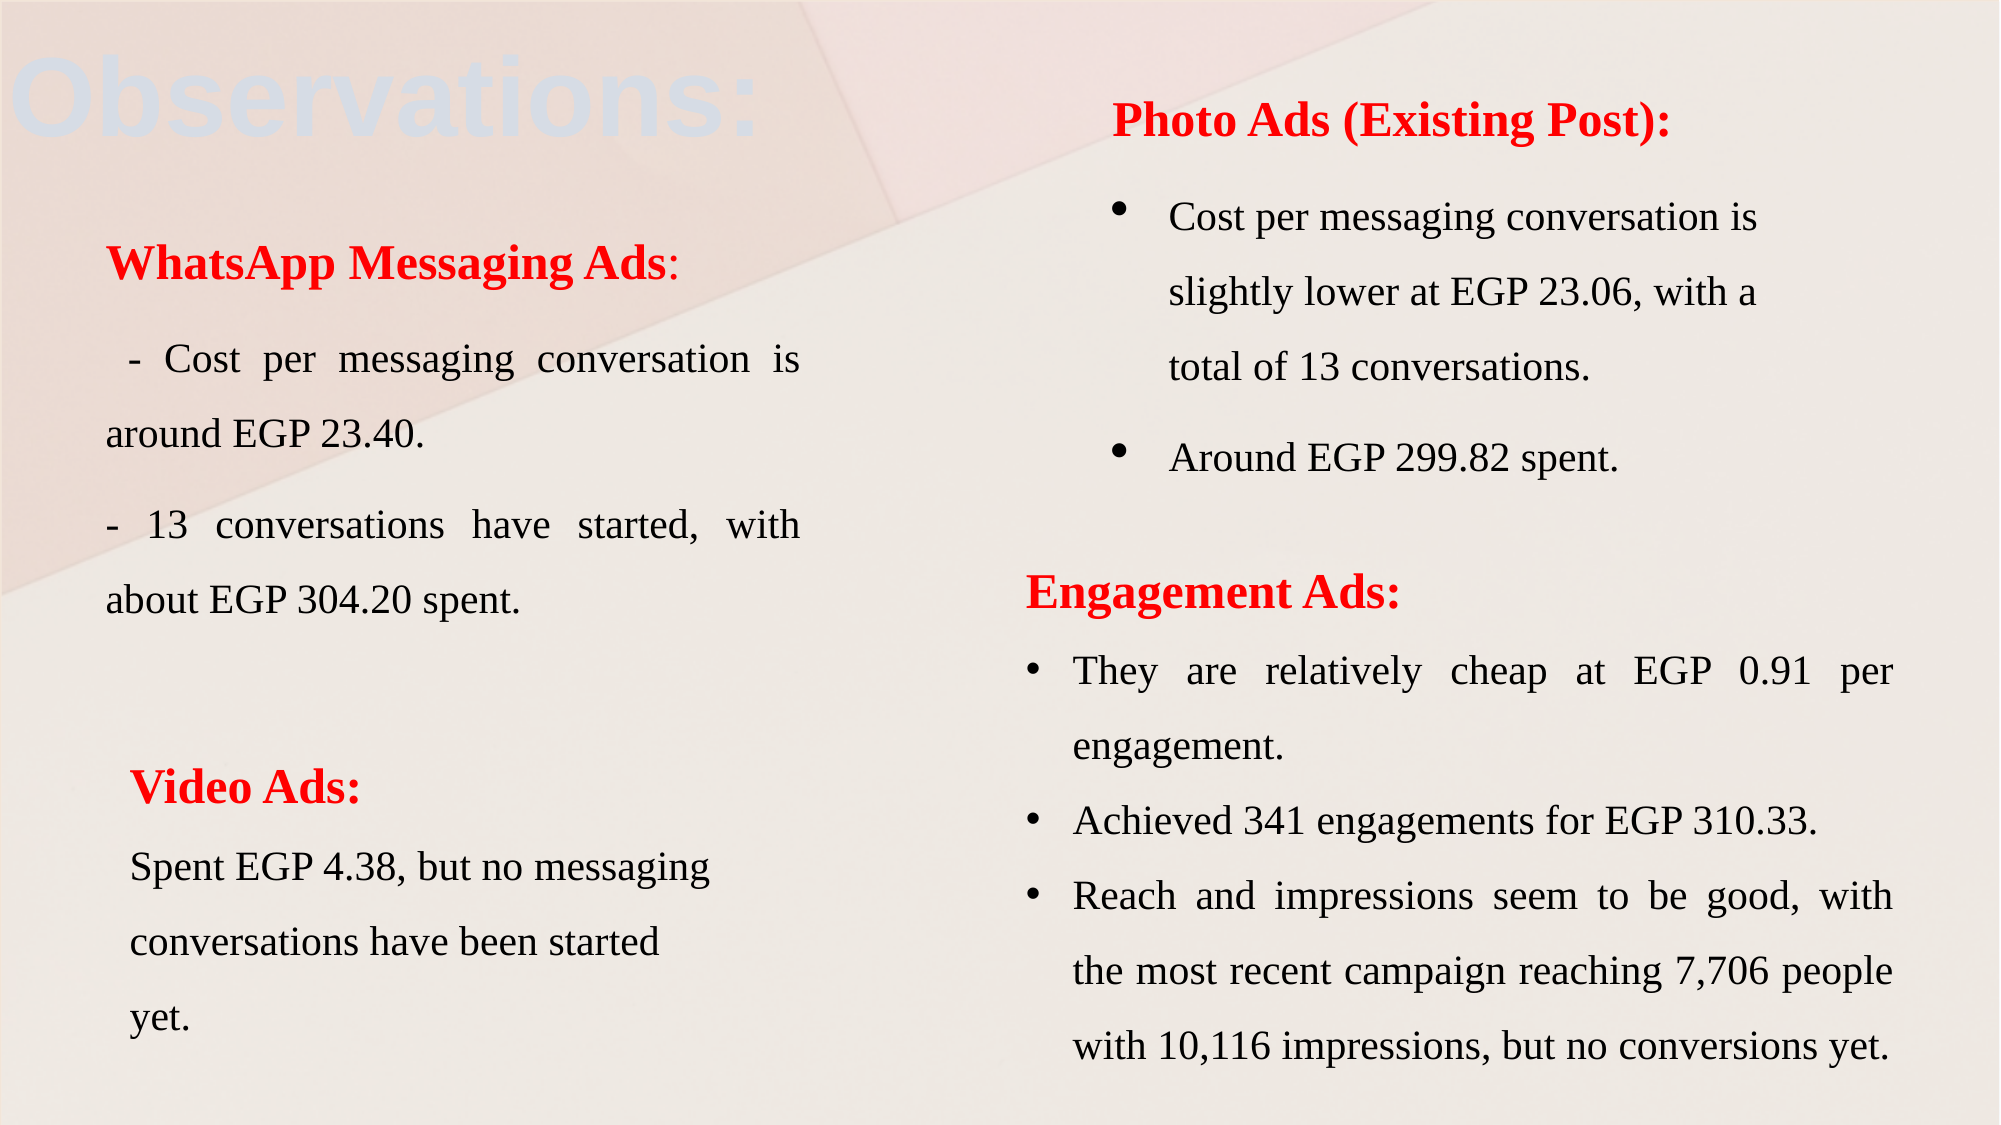

Observations:
Photo Ads (Existing Post):
Cost per messaging conversation is slightly lower at EGP 23.06, with a total of 13 conversations.
Around EGP 299.82 spent.
WhatsApp Messaging Ads:
 - Cost per messaging conversation is around EGP 23.40.
- 13 conversations have started, with about EGP 304.20 spent.
Engagement Ads:
They are relatively cheap at EGP 0.91 per engagement.
Achieved 341 engagements for EGP 310.33.
Reach and impressions seem to be good, with the most recent campaign reaching 7,706 people with 10,116 impressions, but no conversions yet.
Video Ads:
Spent EGP 4.38, but no messaging conversations have been started yet.